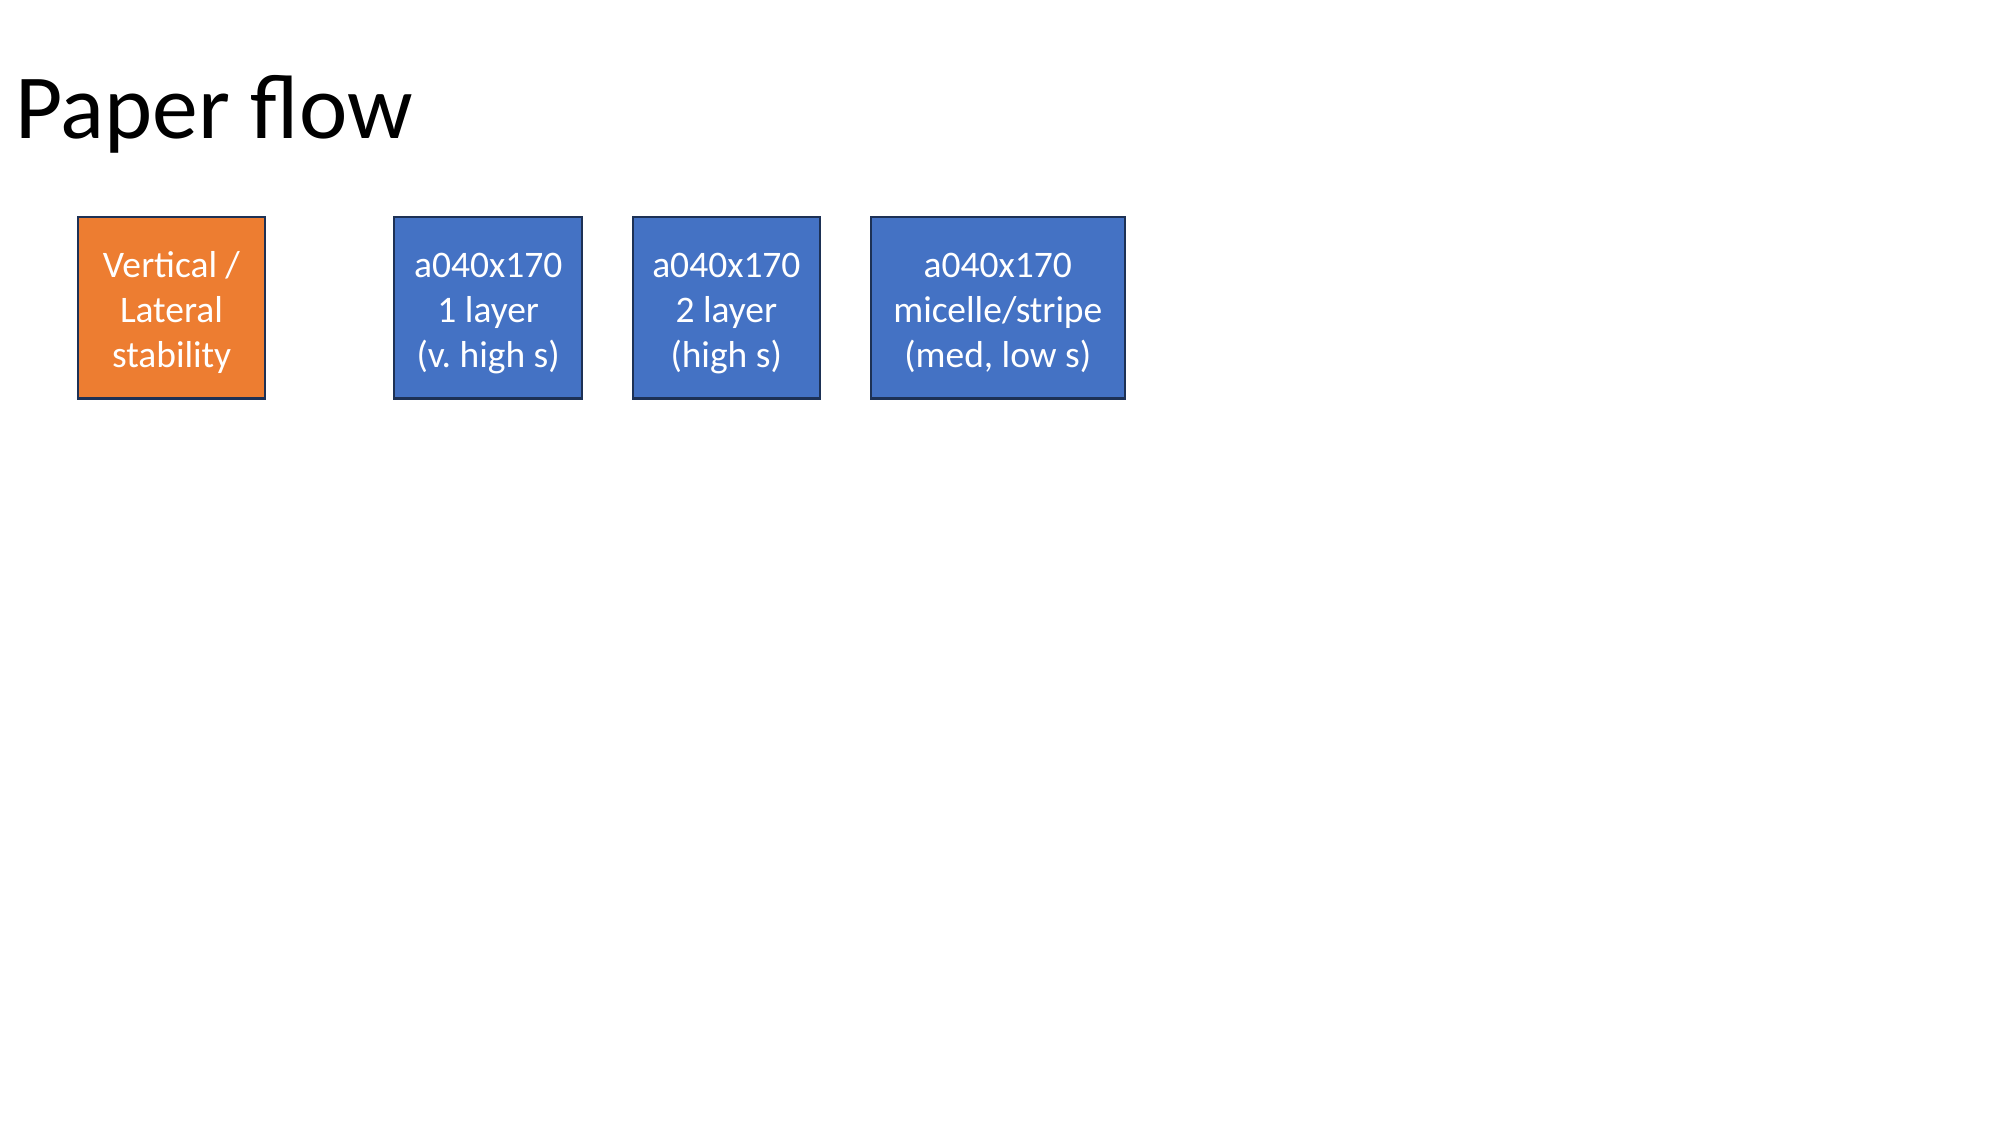

# Paper flow
Vertical / Lateral stability
a040x170
1 layer
(v. high s)
a040x170
2 layer
(high s)
a040x170
micelle/stripe
(med, low s)